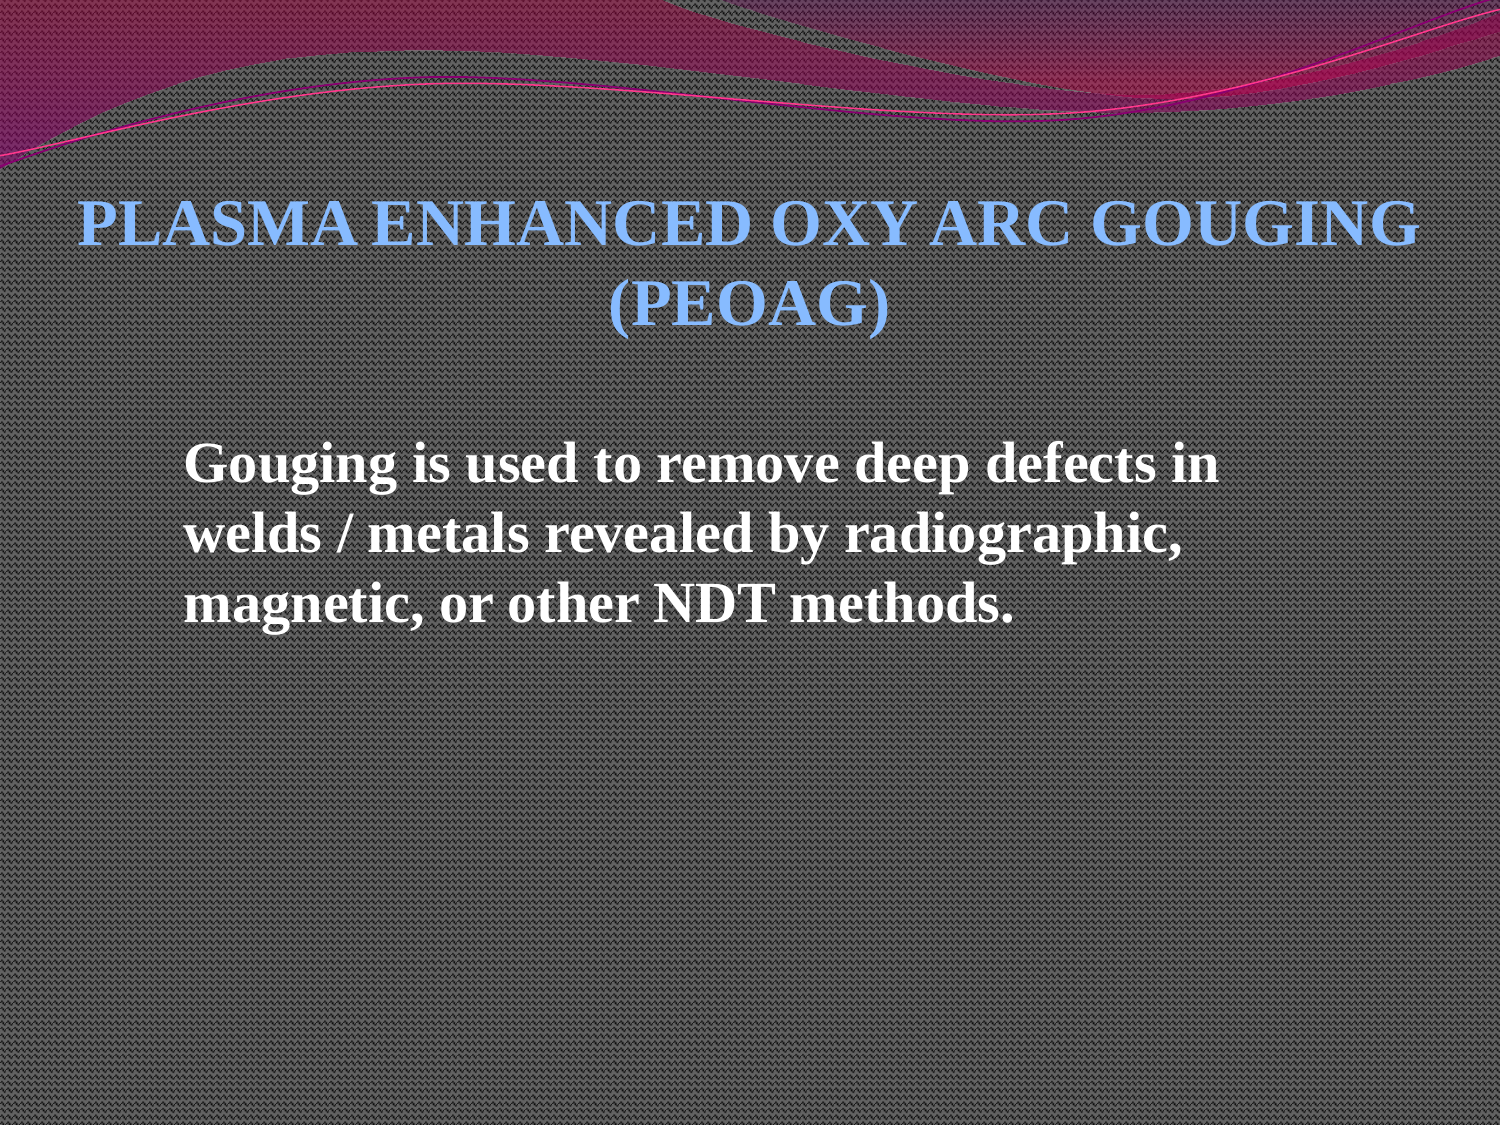

PLASMA ENHANCED OXY ARC GOUGING (PEOAG)

	Gouging is used to remove deep defects in welds / metals revealed by radiographic, magnetic, or other NDT methods.